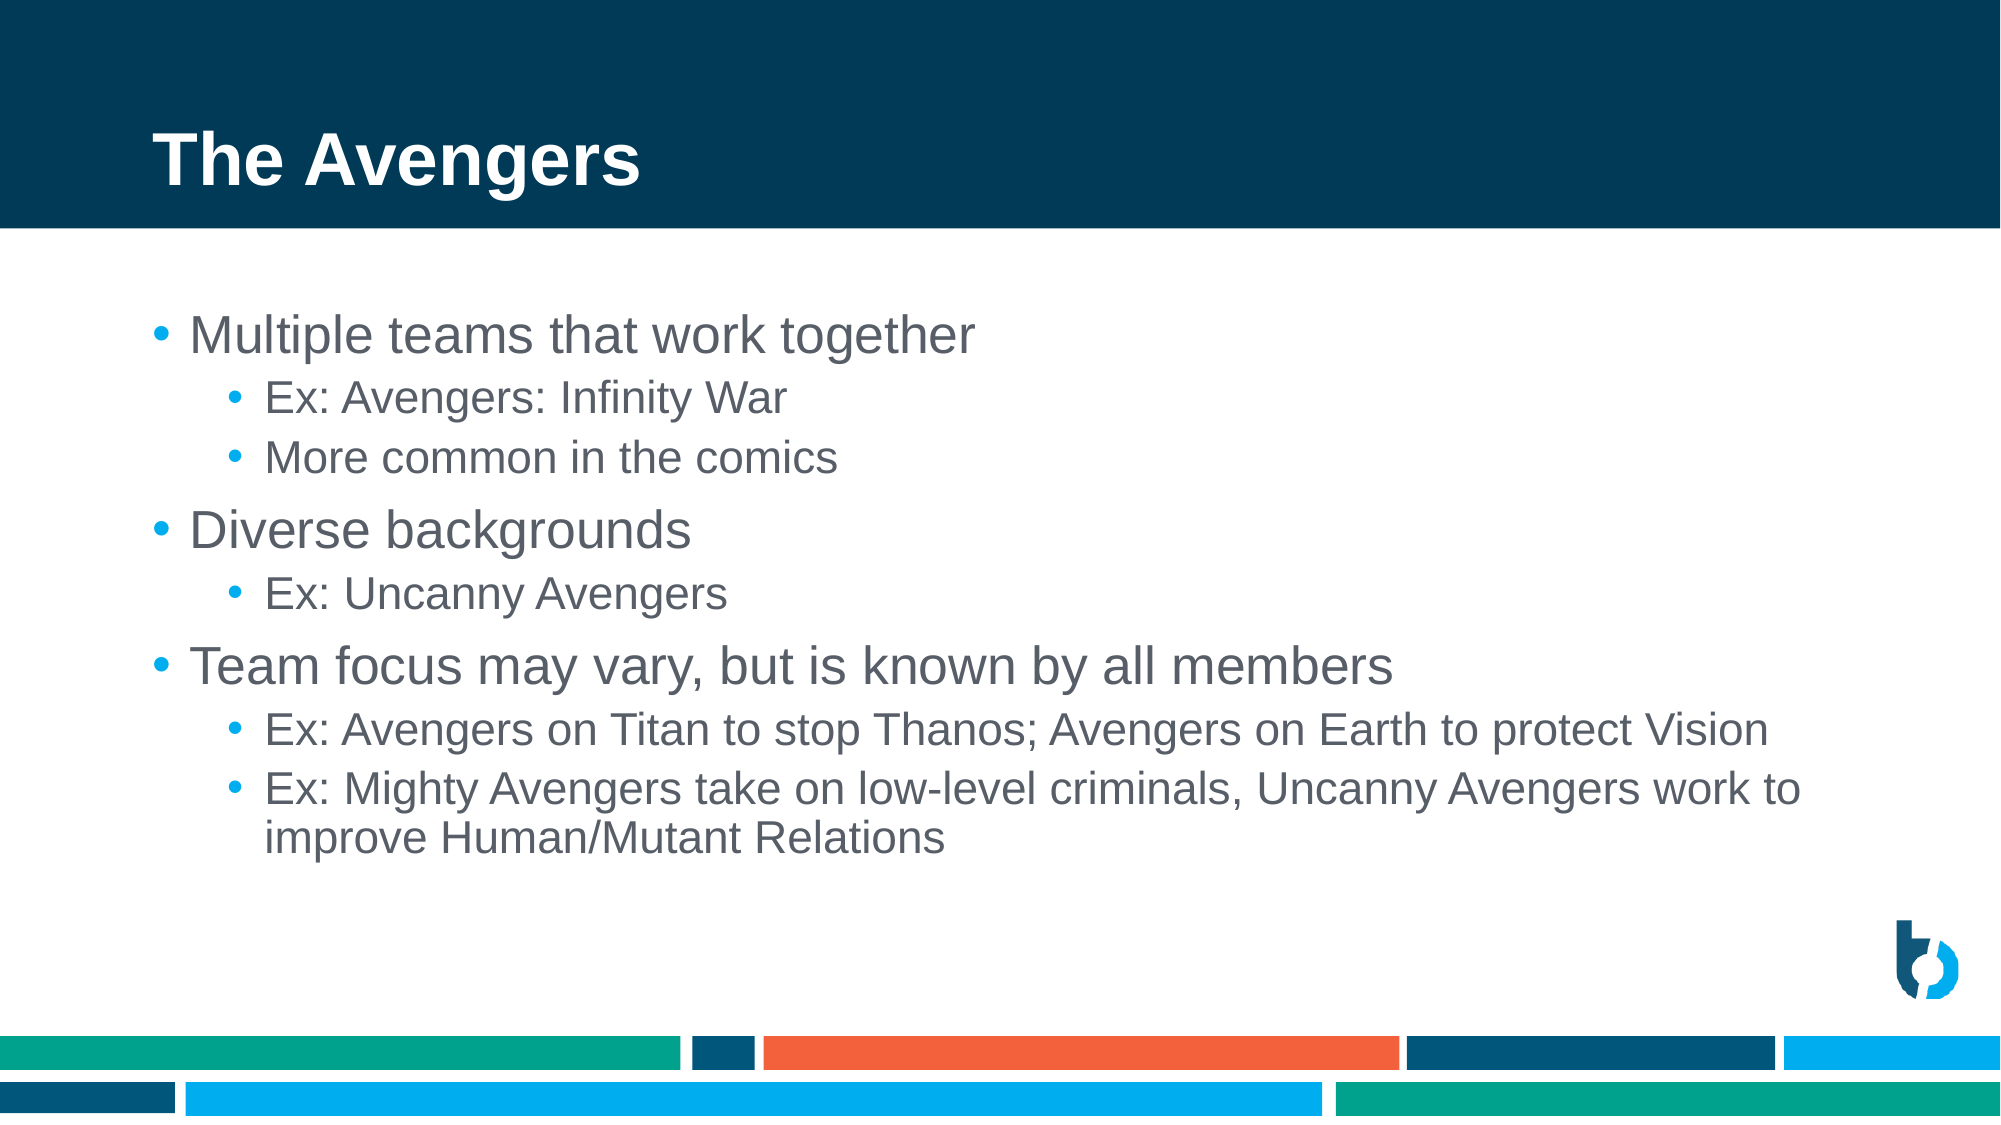

# The Avengers
Multiple teams that work together
Ex: Avengers: Infinity War
More common in the comics
Diverse backgrounds
Ex: Uncanny Avengers
Team focus may vary, but is known by all members
Ex: Avengers on Titan to stop Thanos; Avengers on Earth to protect Vision
Ex: Mighty Avengers take on low-level criminals, Uncanny Avengers work to improve Human/Mutant Relations